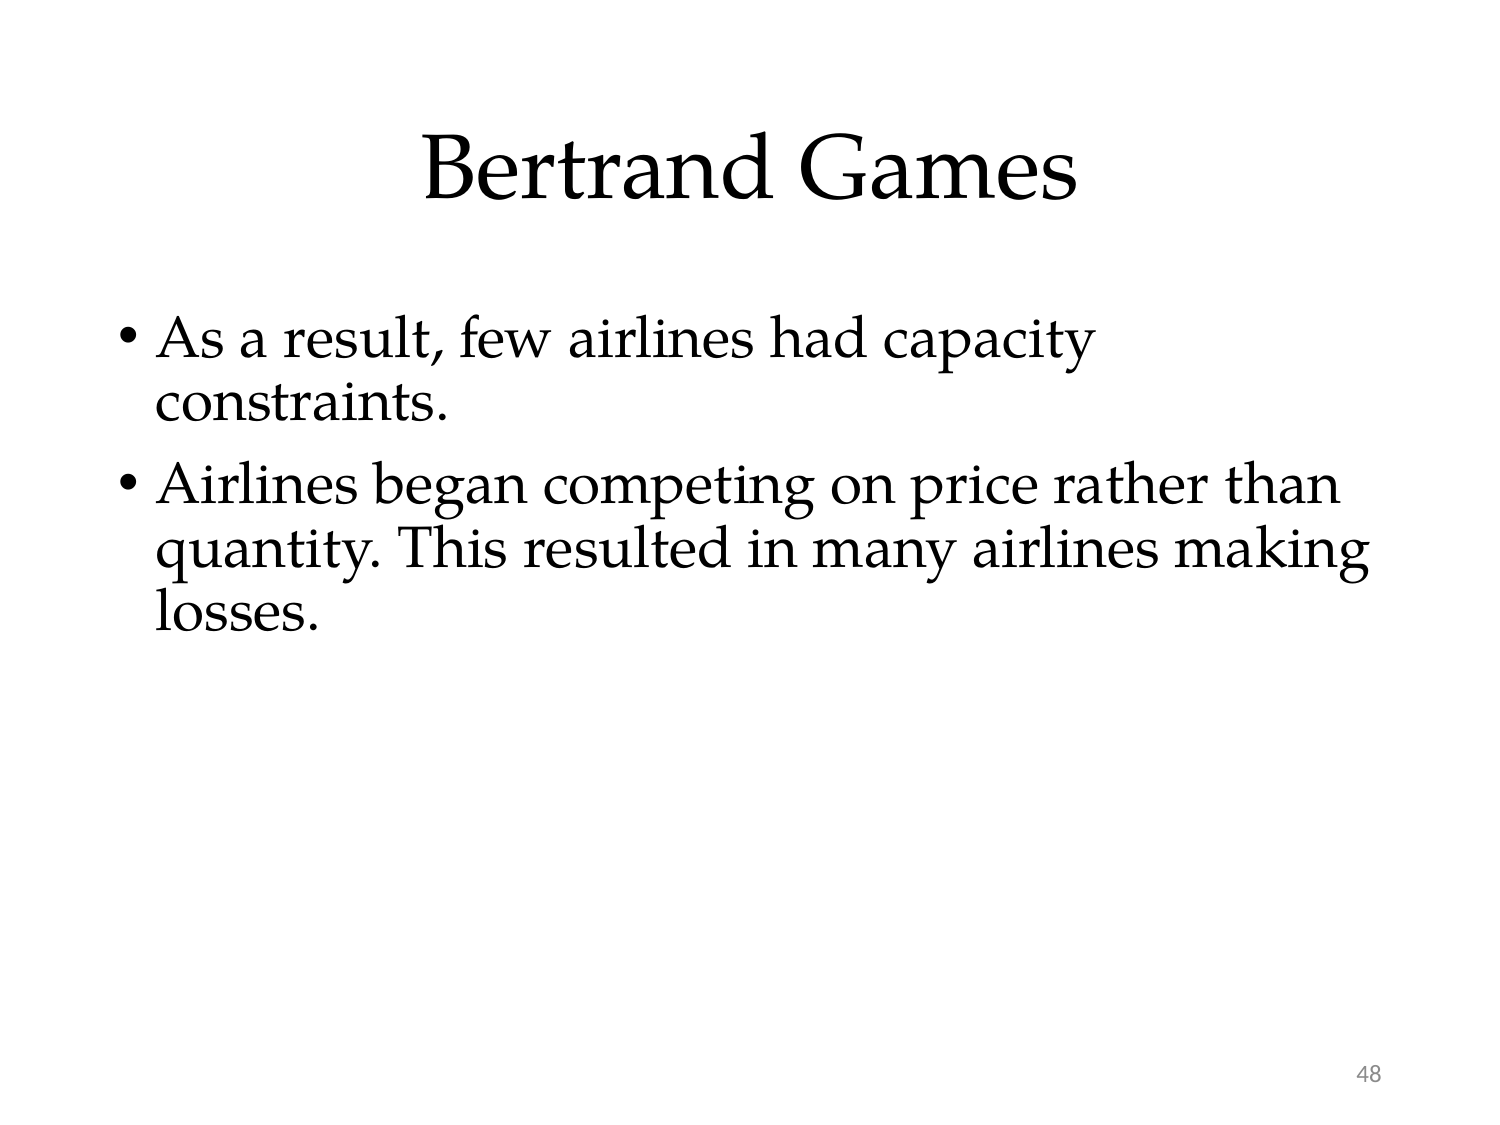

# Bertrand Games
As a result, few airlines had capacity constraints.
Airlines began competing on price rather than quantity. This resulted in many airlines making losses.
48